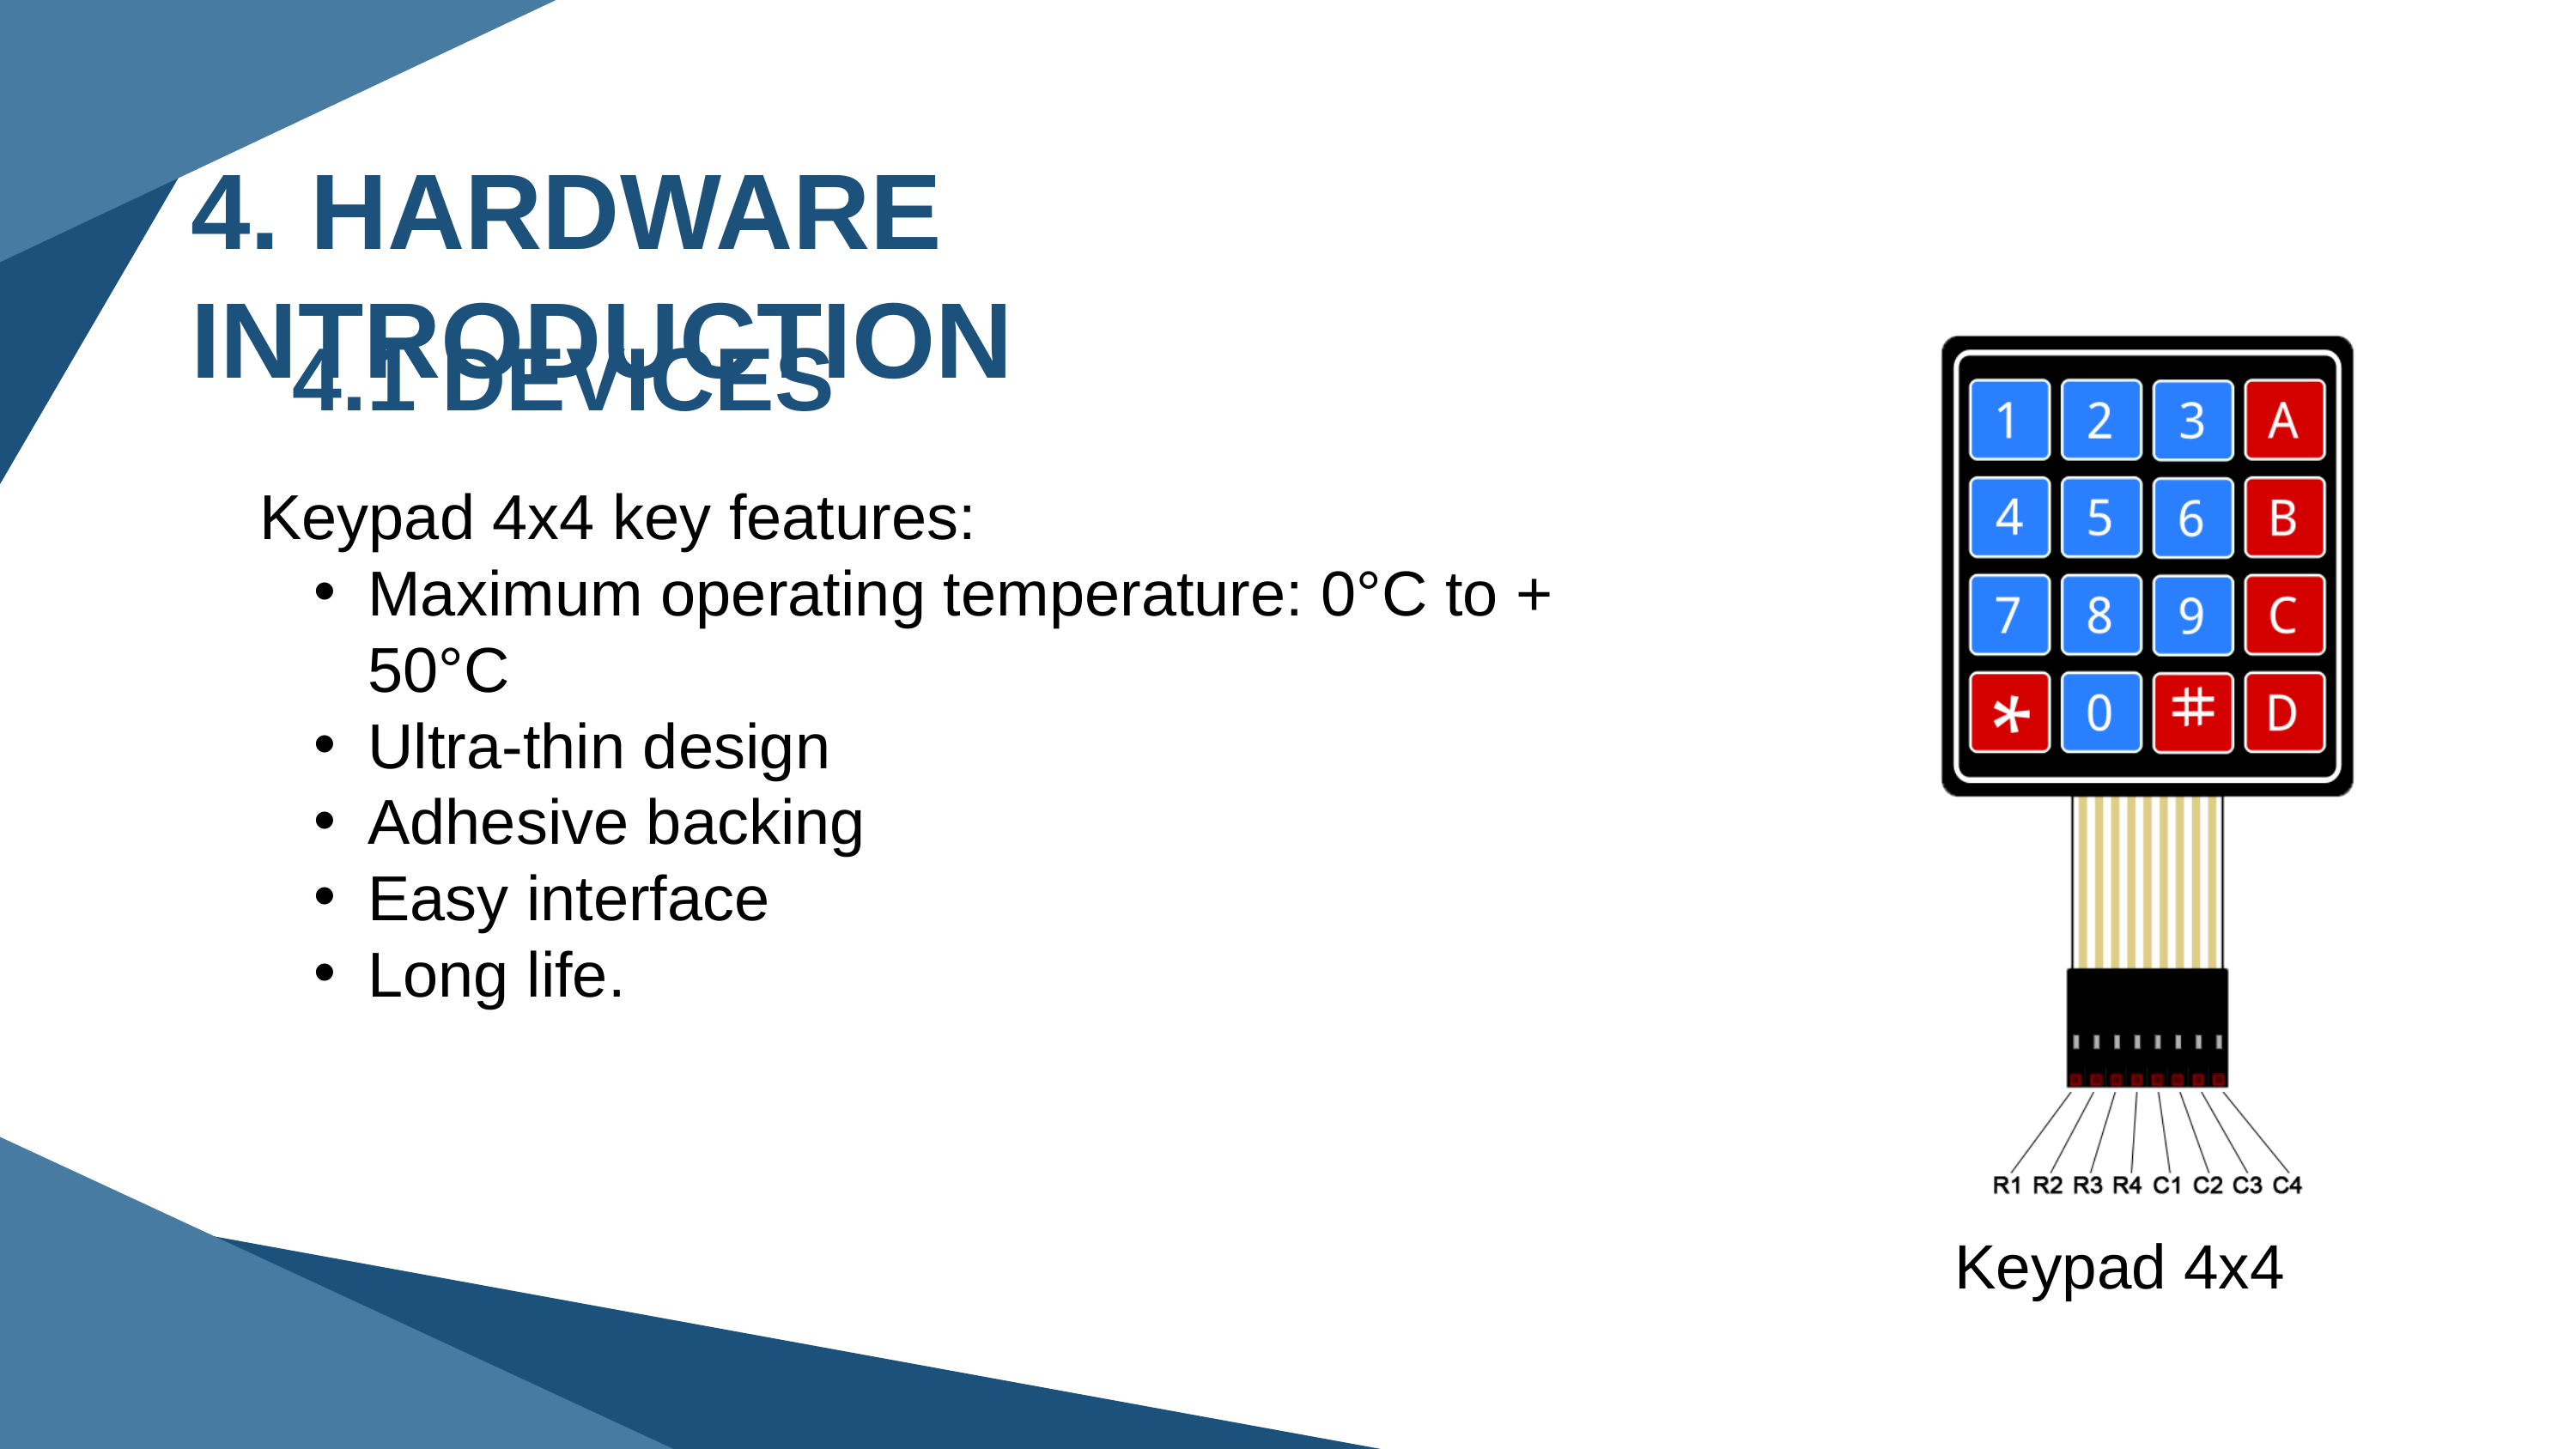

4. HARDWARE INTRODUCTION

4.1 DEVICES
Keypad 4x4 key features:
Maximum operating temperature: 0°C to + 50°C
Ultra-thin design
Adhesive backing
Easy interface
Long life.

Keypad 4x4